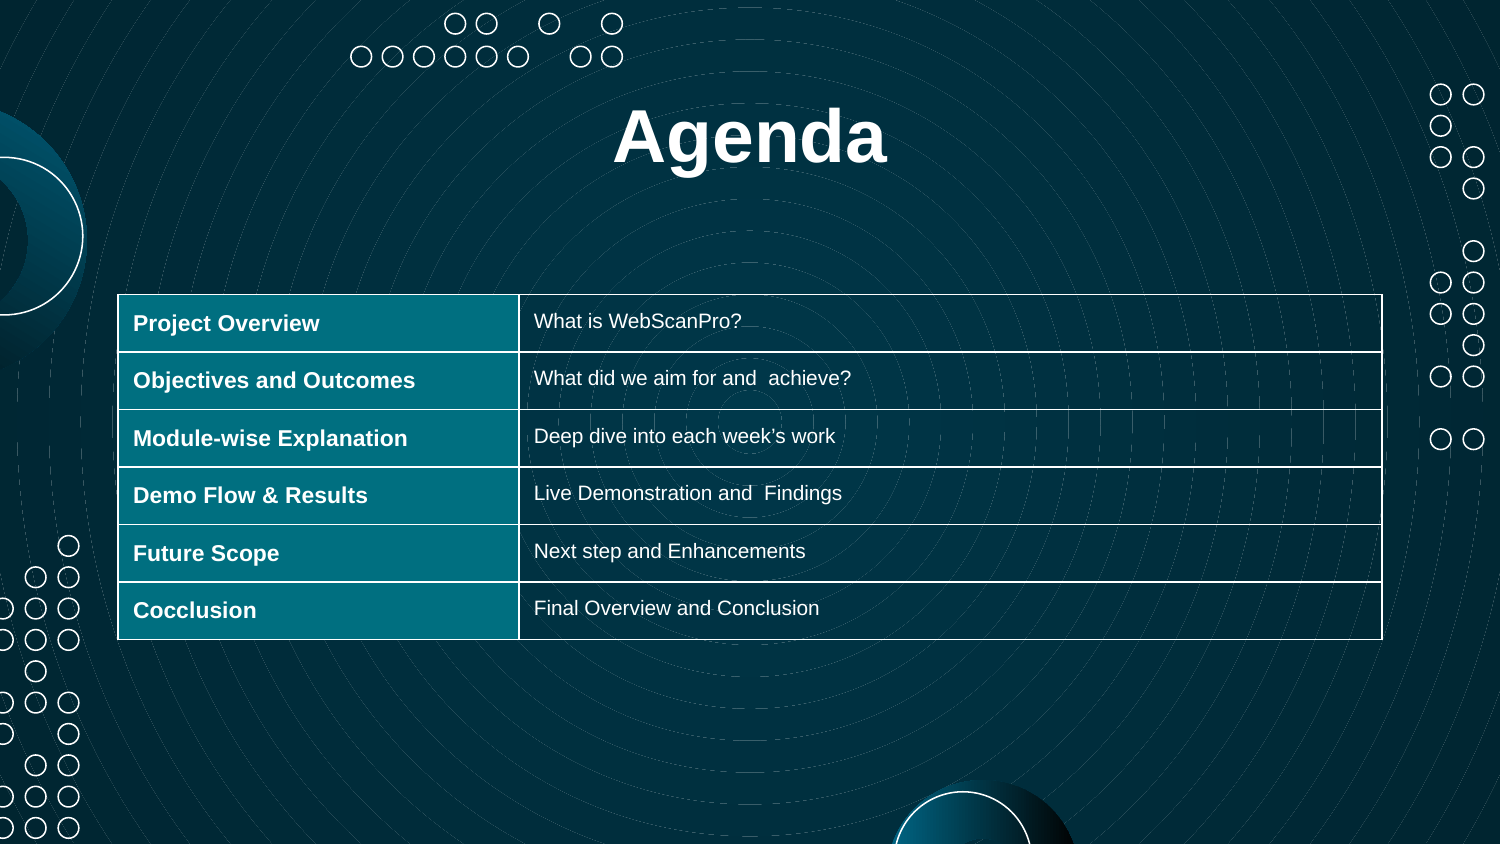

# Agenda

| Project Overview | What is WebScanPro? |
| --- | --- |
| Objectives and Outcomes | What did we aim for and achieve? |
| Module-wise Explanation | Deep dive into each week’s work |
| Demo Flow & Results | Live Demonstration and Findings |
| Future Scope | Next step and Enhancements |
| Cocclusion | Final Overview and Conclusion |